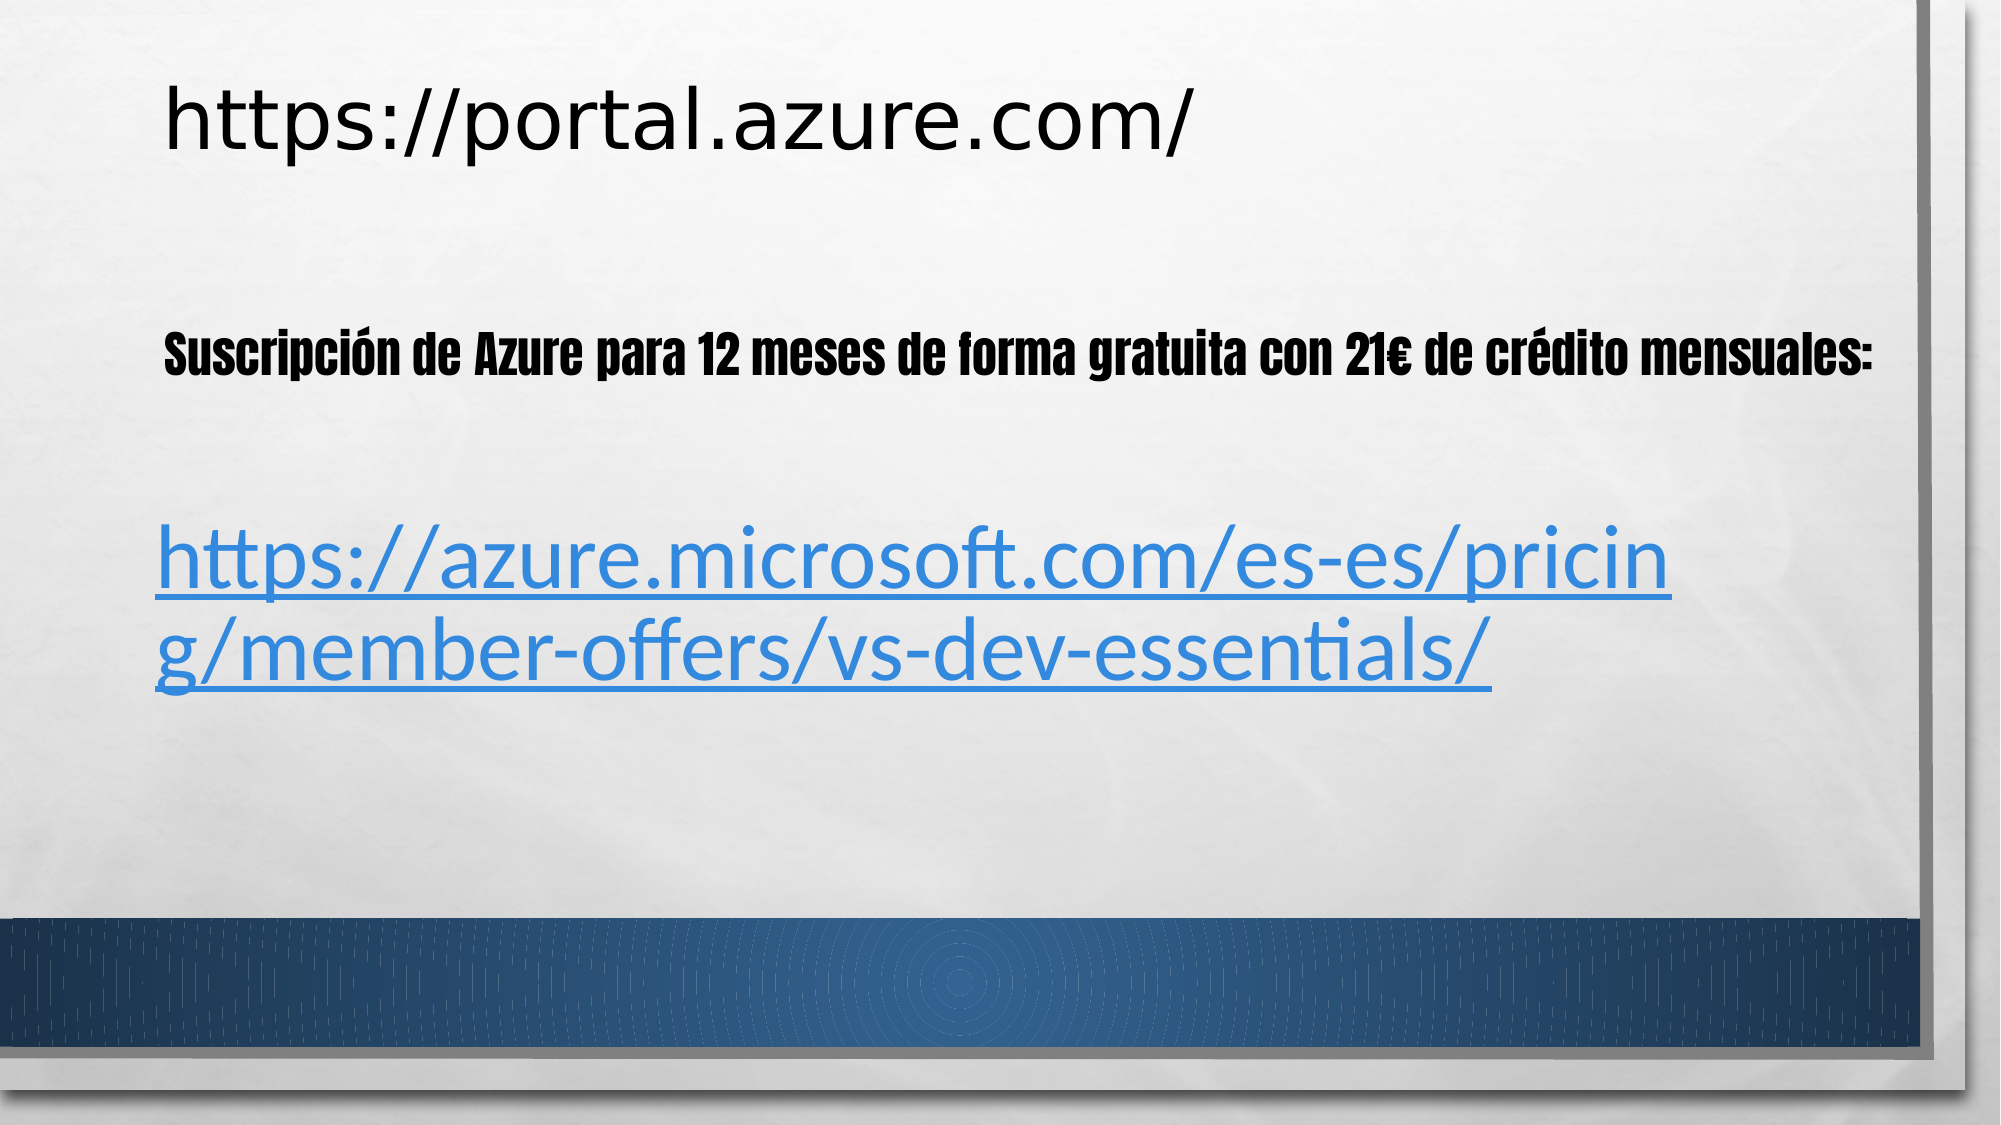

https://portal.azure.com/
Suscripción de Azure para 12 meses de forma gratuita con 21€ de crédito mensuales:
https://azure.microsoft.com/es-es/pricing/member-offers/vs-dev-essentials/